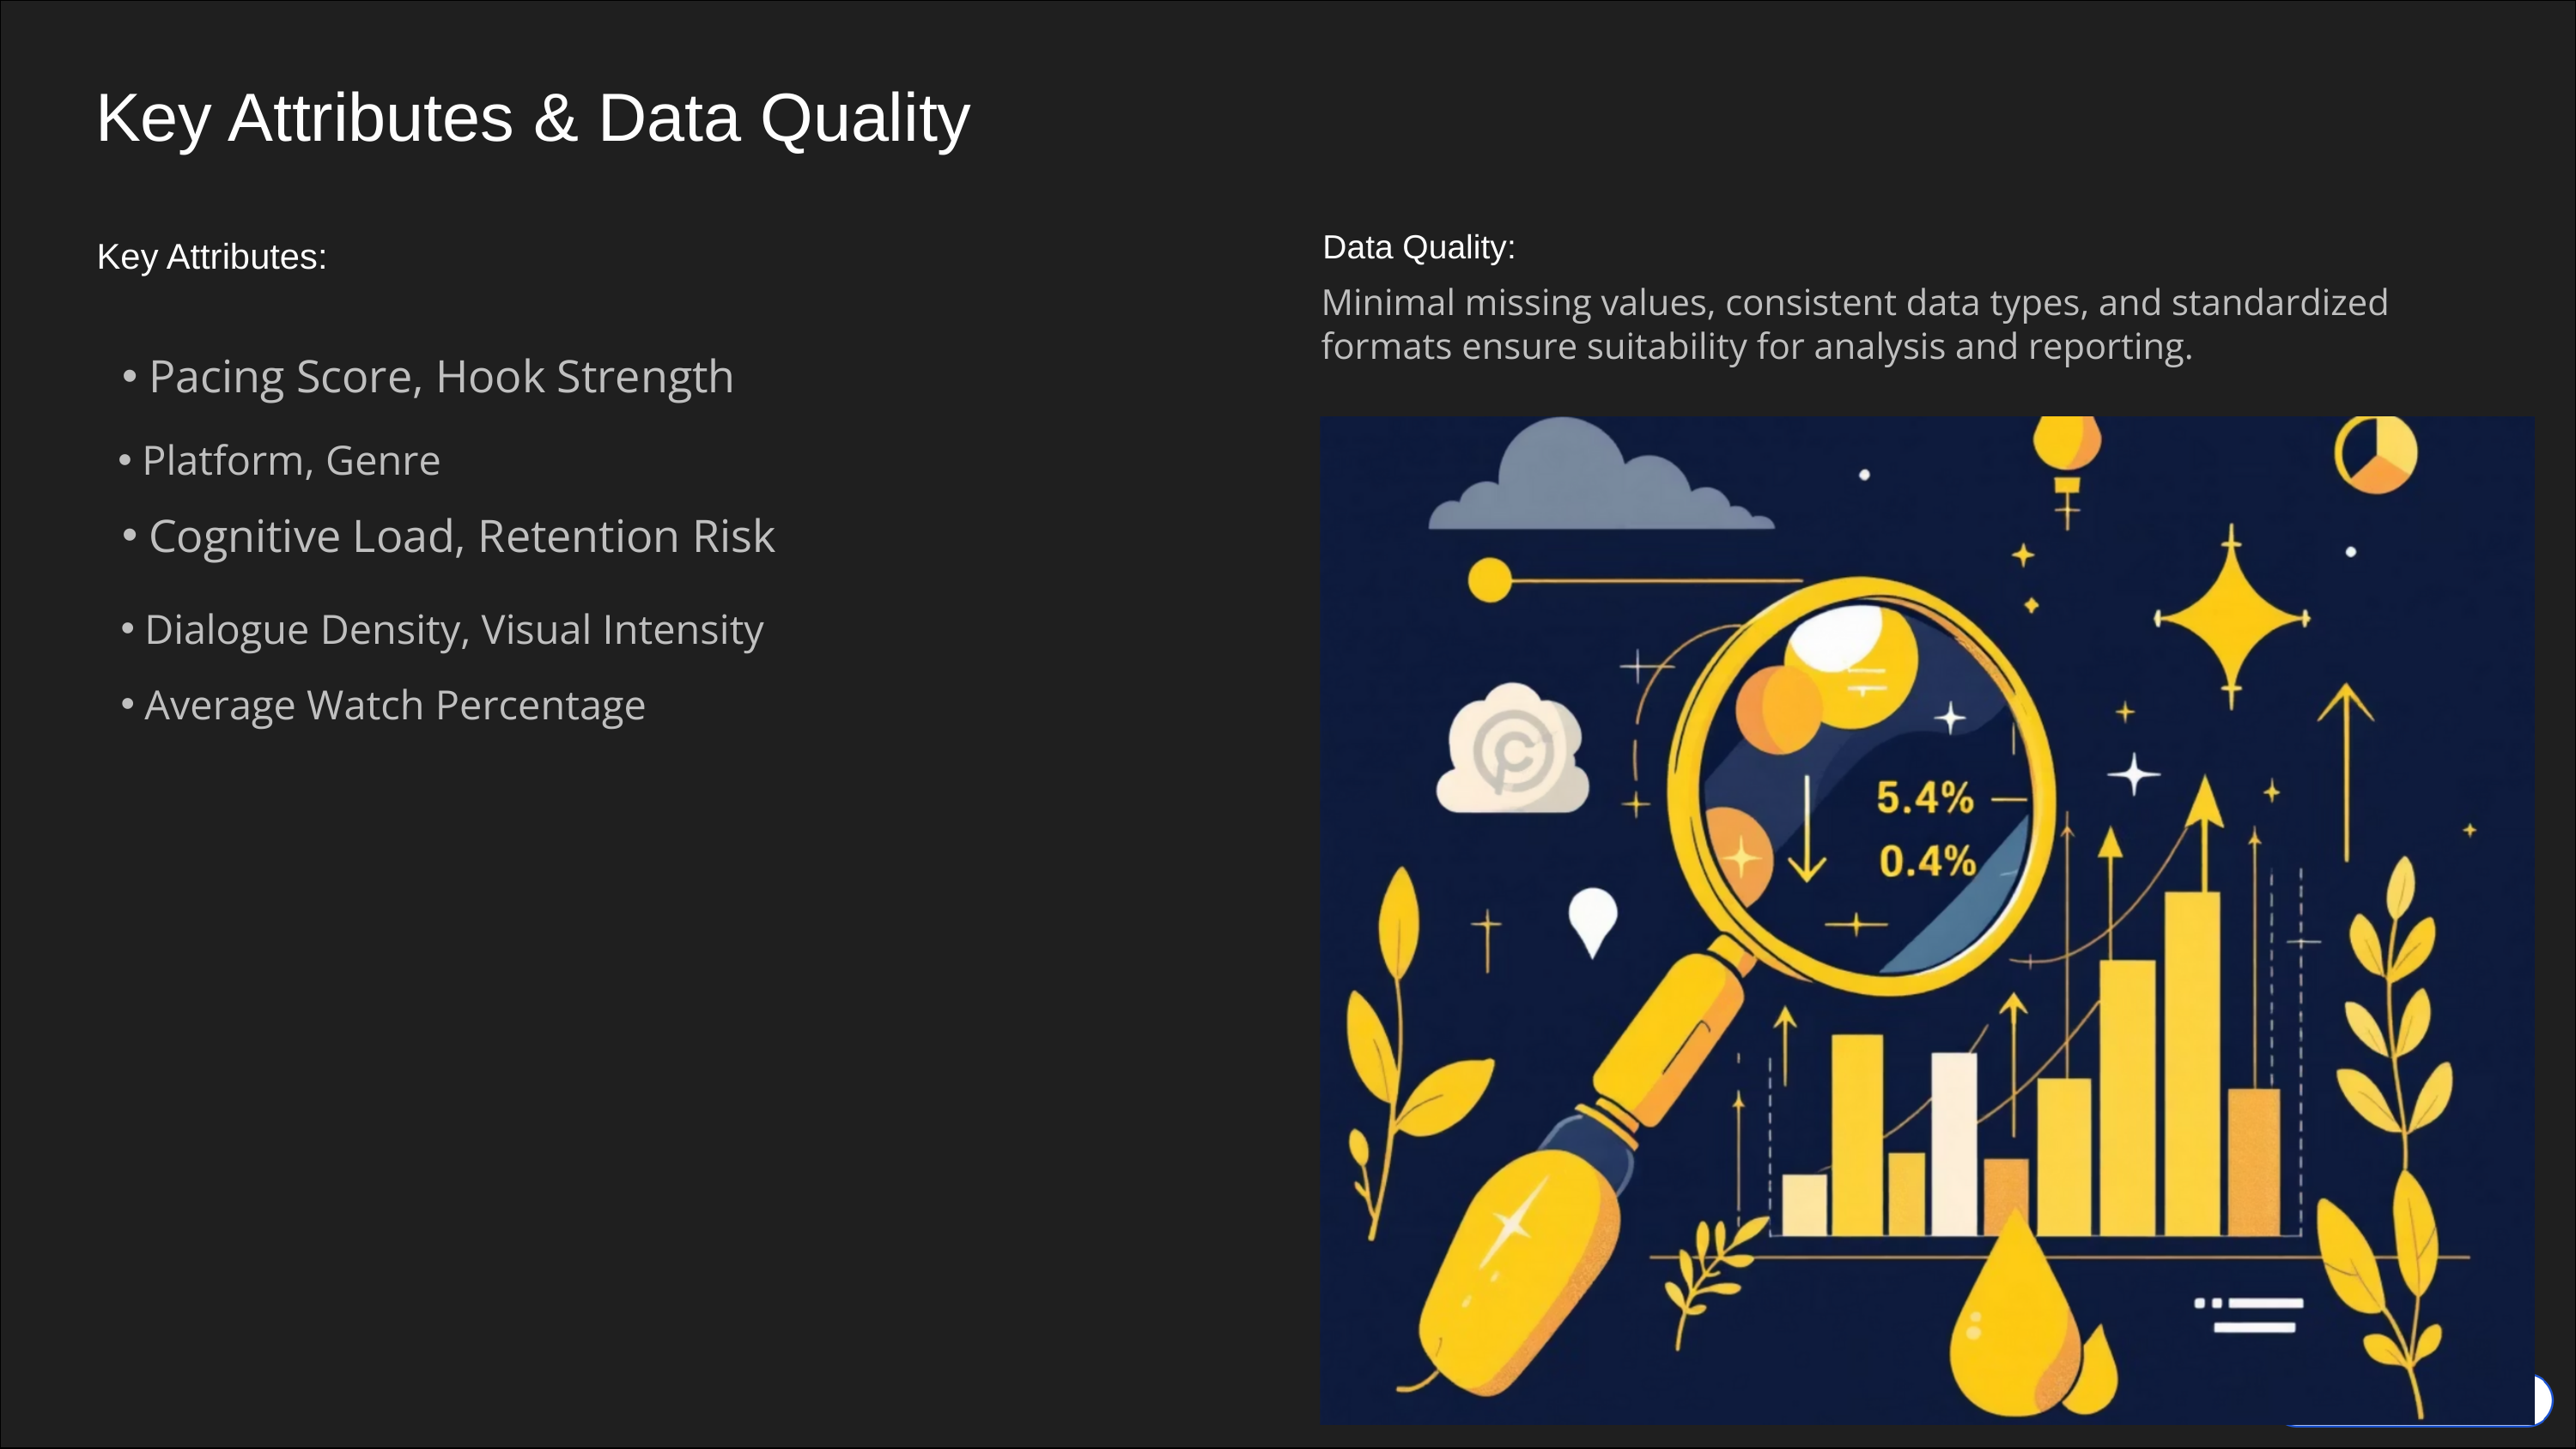

Key Attributes & Data Quality
Data Quality:
Key Attributes:
Minimal missing values, consistent data types, and standardized formats ensure suitability for analysis and reporting.
Pacing Score, Hook Strength

Platform, Genre
Cognitive Load, Retention Risk
Dialogue Density, Visual Intensity
Average Watch Percentage